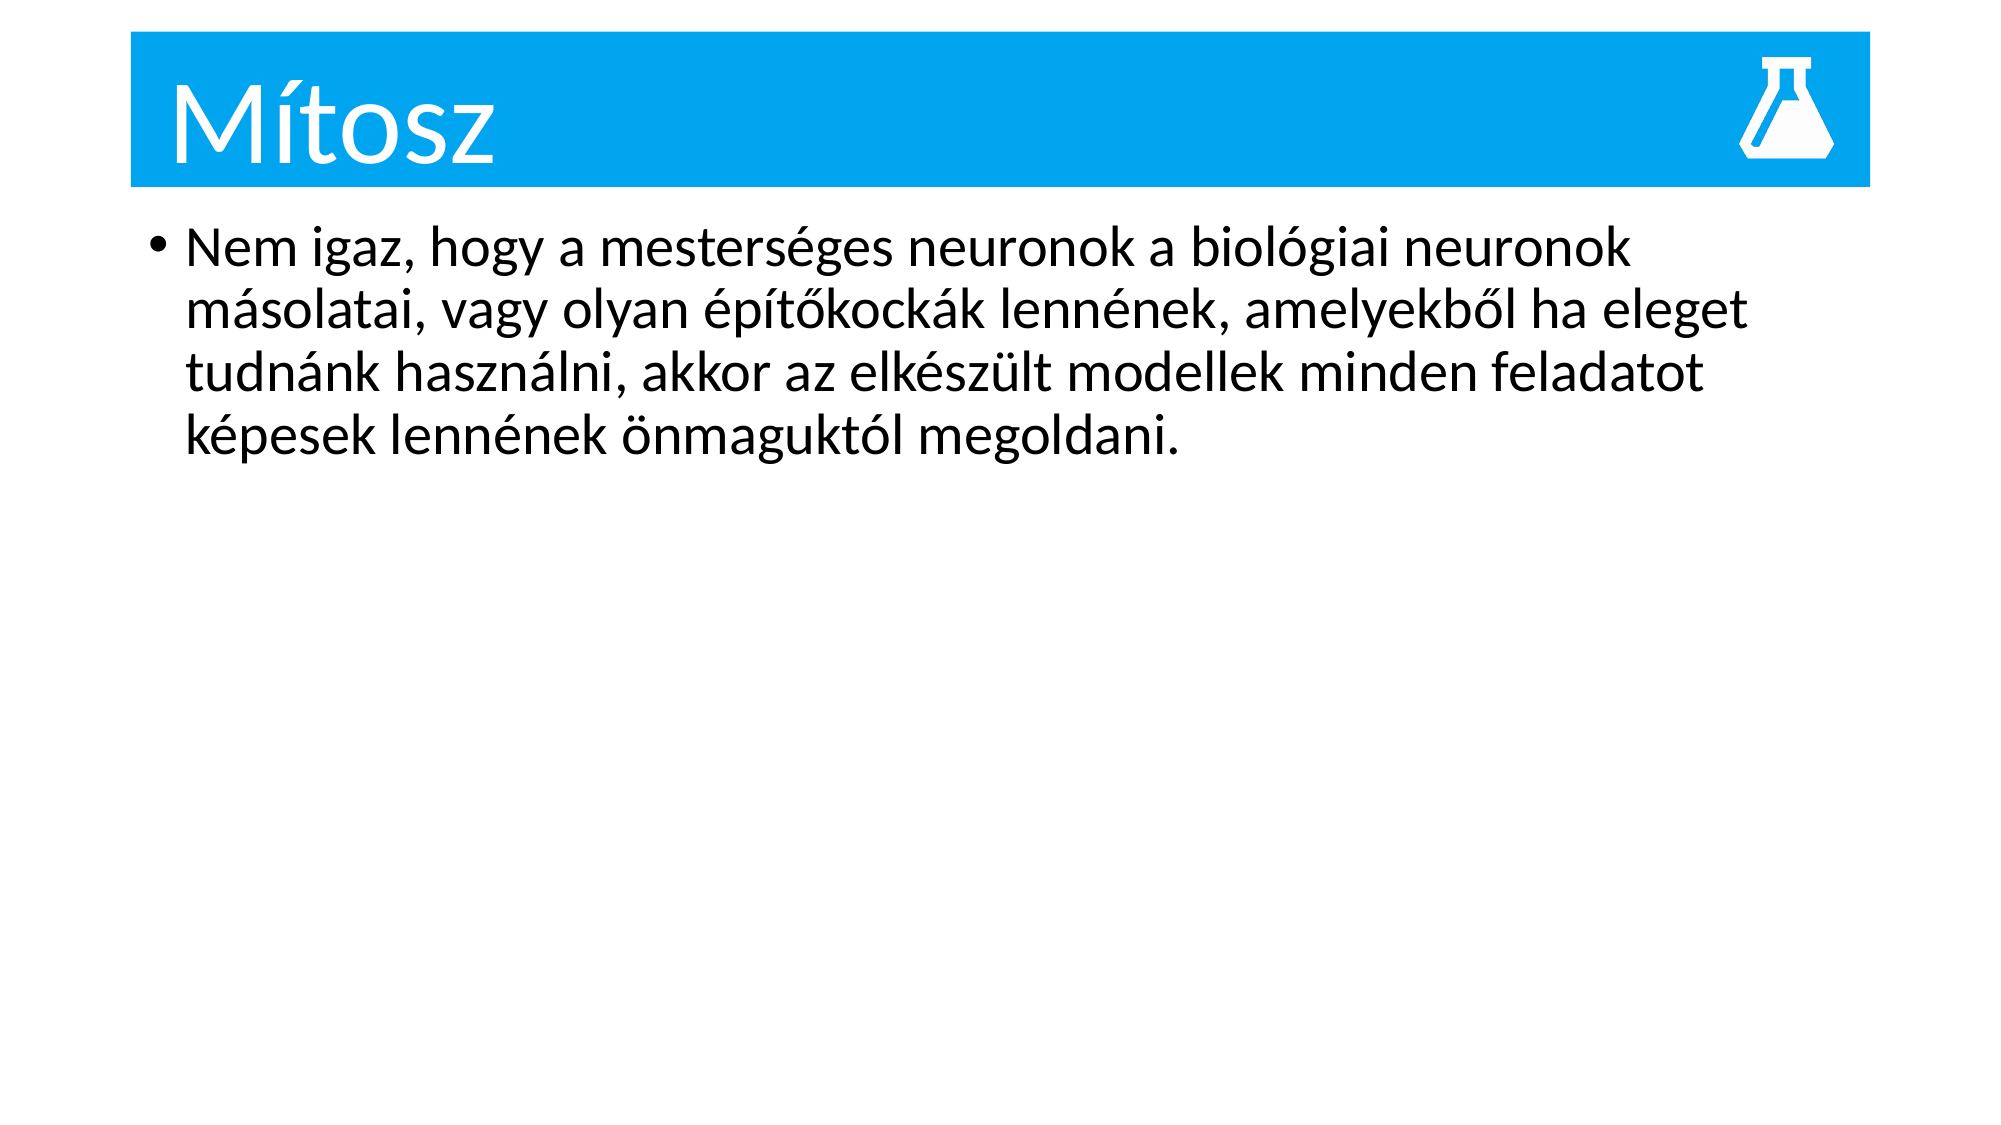

# Mítosz
Nem igaz, hogy a mesterséges neuronok a biológiai neuronok másolatai, vagy olyan építőkockák lennének, amelyekből ha eleget tudnánk használni, akkor az elkészült modellek minden feladatot képesek lennének önmaguktól megoldani.